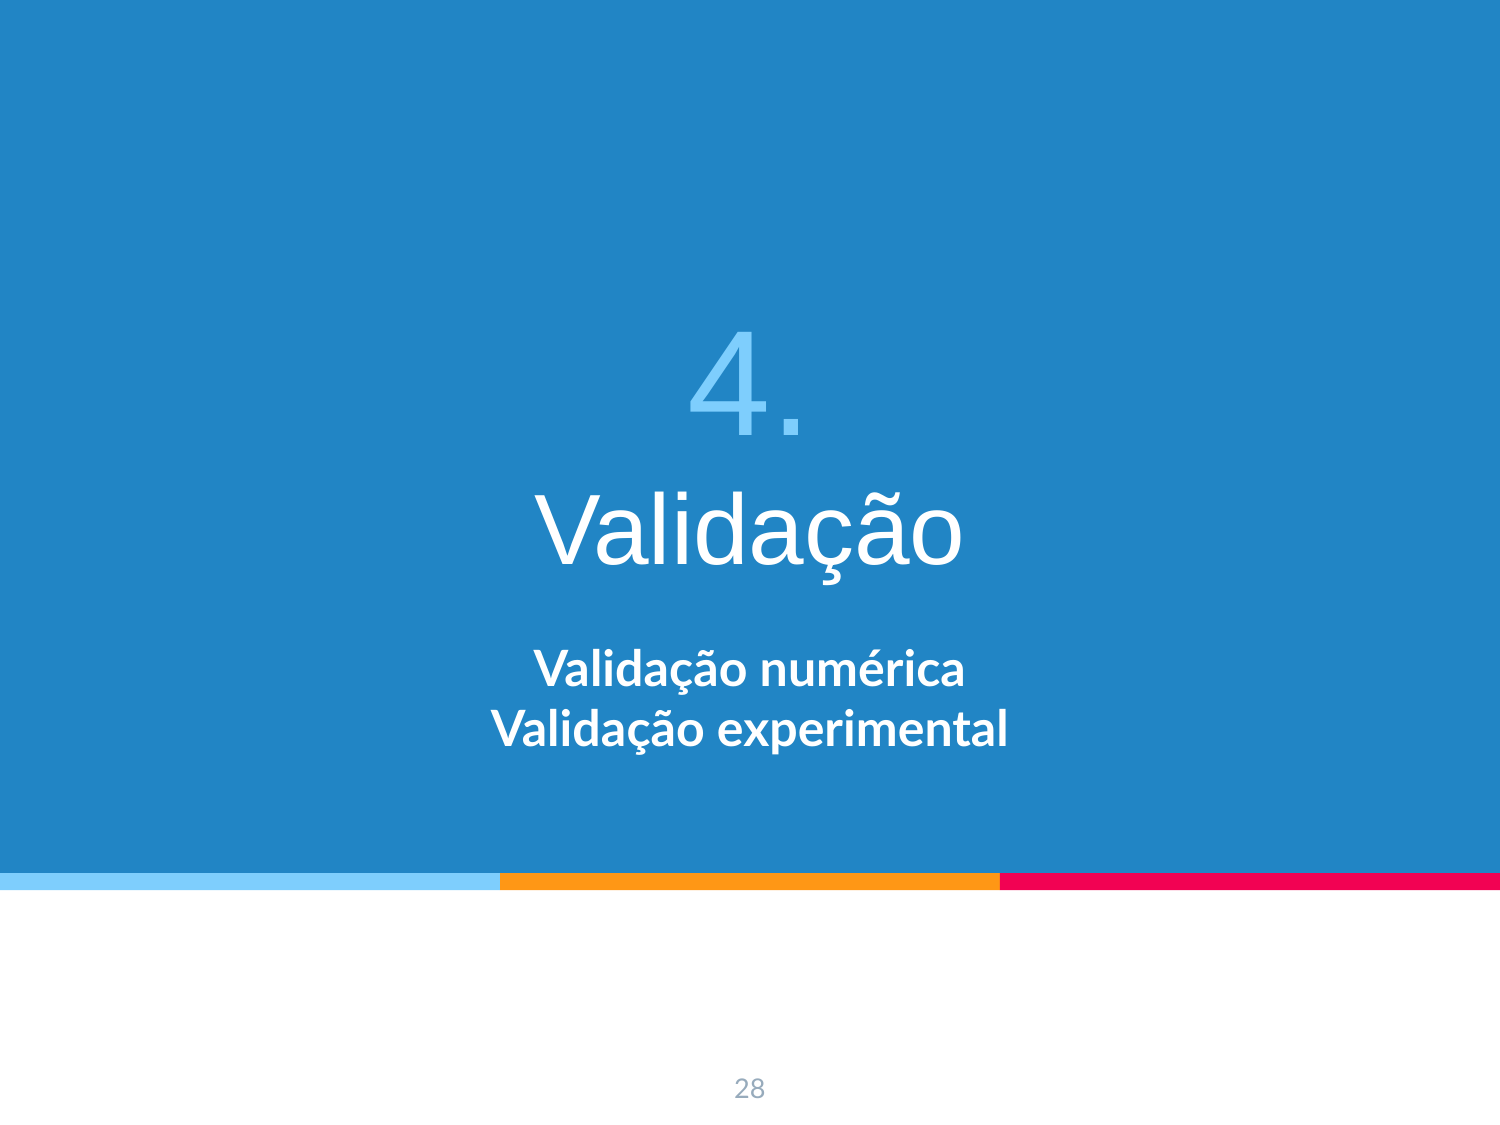

# 4.
Validação
Validação numérica
Validação experimental

28